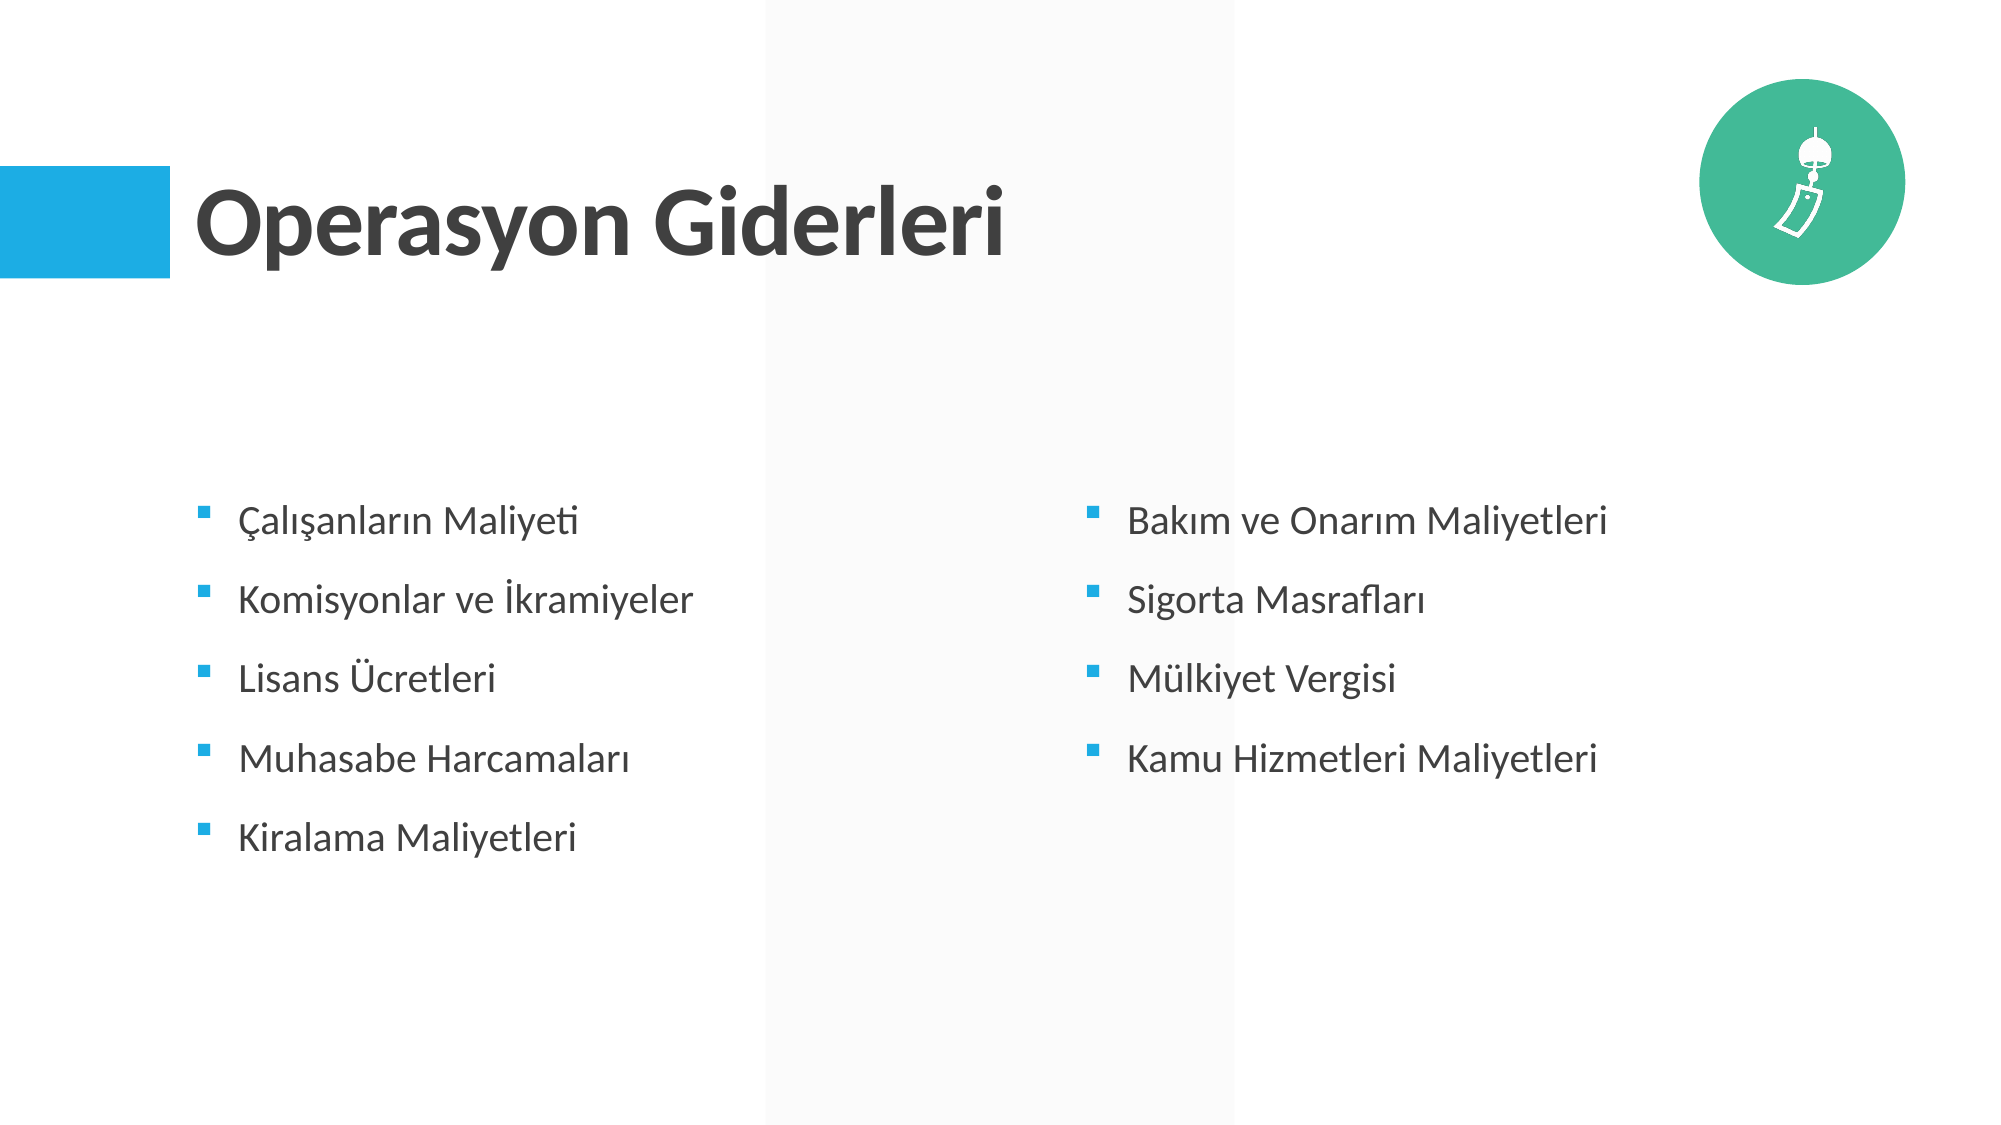

# Operasyon Giderleri

Bakım ve Onarım Maliyetleri
Sigorta Masrafları
Mülkiyet Vergisi
Kamu Hizmetleri Maliyetleri
Çalışanların Maliyeti
Komisyonlar ve İkramiyeler
Lisans Ücretleri
Muhasabe Harcamaları
Kiralama Maliyetleri